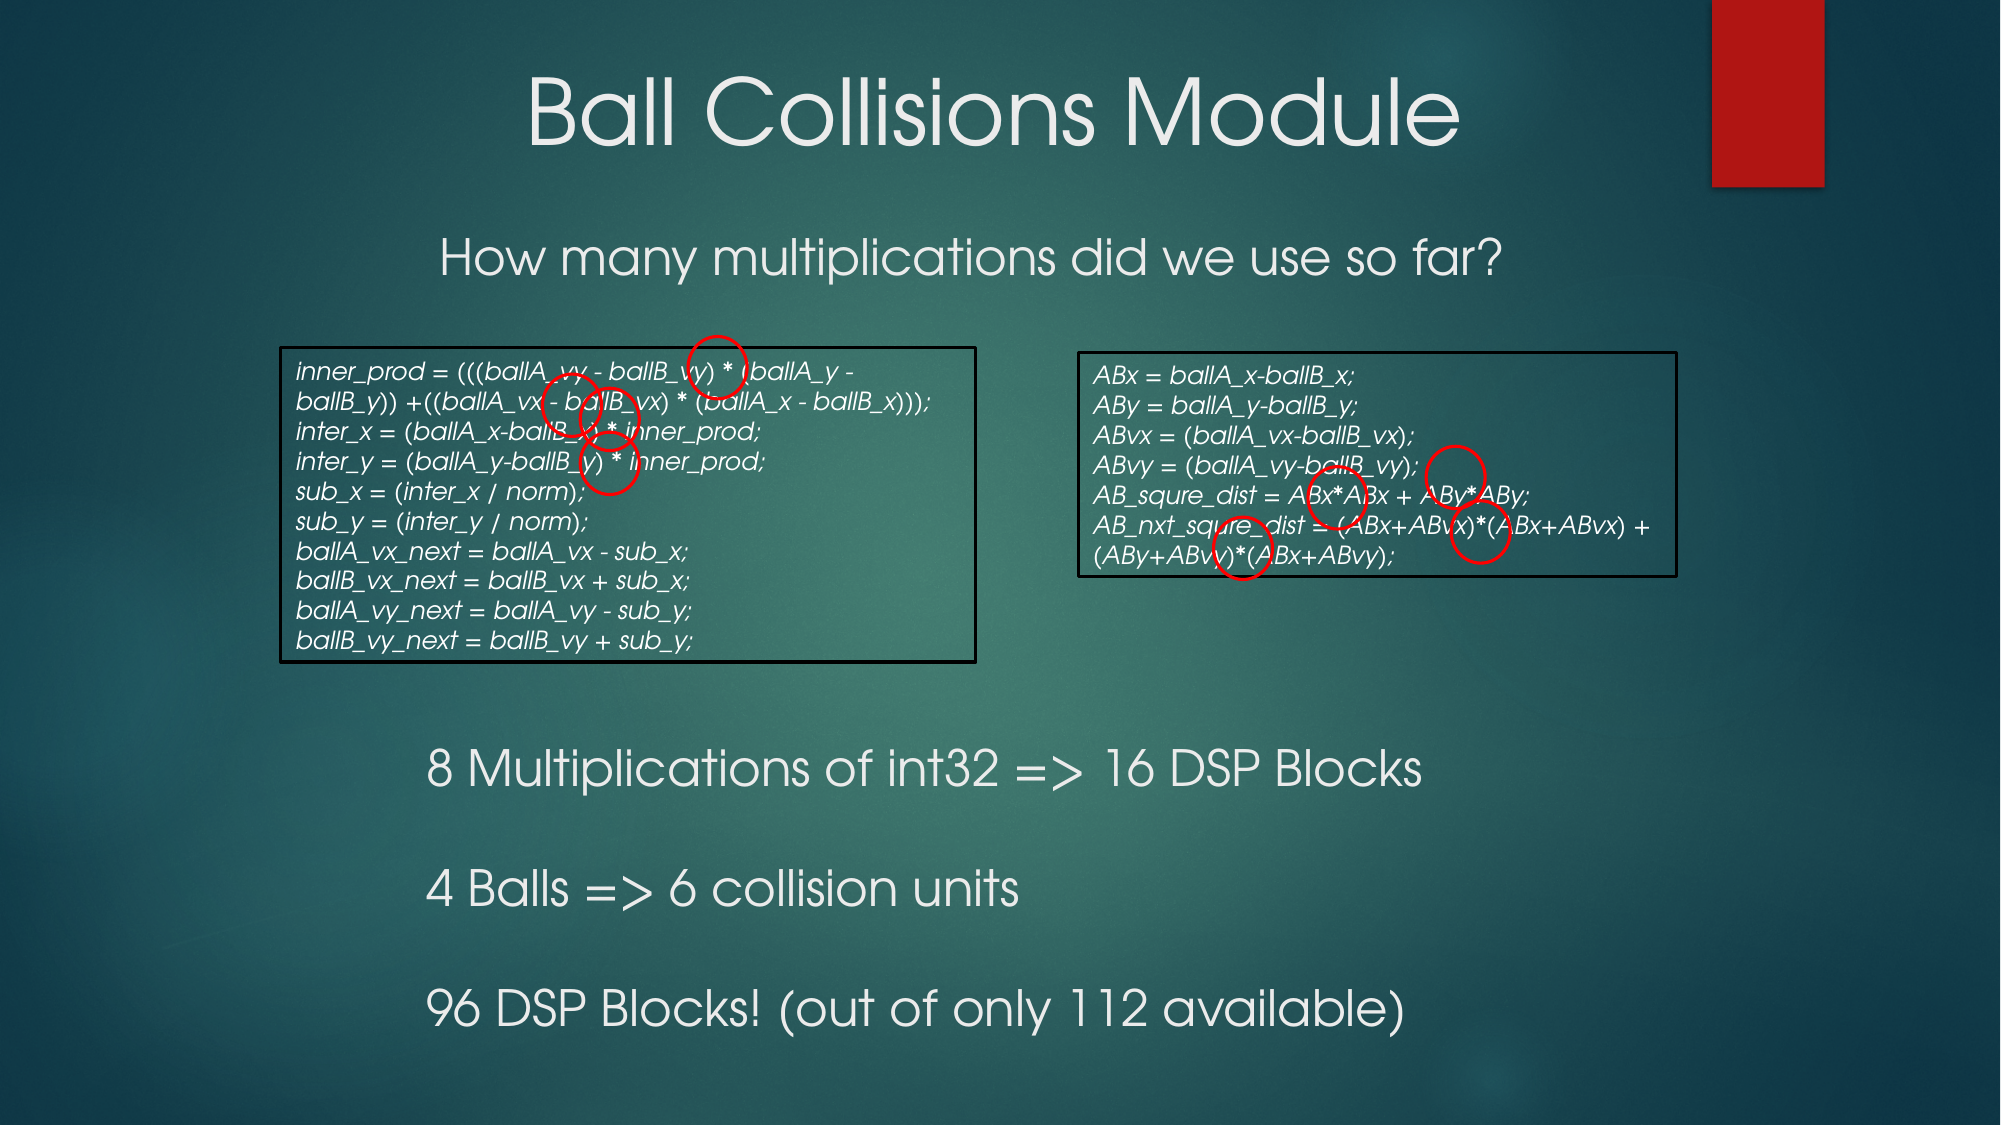

Ball Collisions Module
How many multiplications did we use so far?

inner_prod = (((ballA_vy - ballB_vy) * (ballA_y - ballB_y)) +((ballA_vx - ballB_vx) * (ballA_x - ballB_x)));
inter_x = (ballA_x-ballB_x) * inner_prod;
inter_y = (ballA_y-ballB_y) * inner_prod;
sub_x = (inter_x / norm);
sub_y = (inter_y / norm);
ballA_vx_next = ballA_vx - sub_x;
ballB_vx_next = ballB_vx + sub_x;
ballA_vy_next = ballA_vy - sub_y;
ballB_vy_next = ballB_vy + sub_y;
ABx = ballA_x-ballB_x;
ABy = ballA_y-ballB_y;
ABvx = (ballA_vx-ballB_vx);
ABvy = (ballA_vy-ballB_vy);
AB_squre_dist = ABx*ABx + ABy*ABy;
AB_nxt_squre_dist = (ABx+ABvx)*(ABx+ABvx) + (ABy+ABvy)*(ABx+ABvy);

8 Multiplications of int32 => 16 DSP Blocks

4 Balls => 6 collision units

96 DSP Blocks! (out of only 112 available)